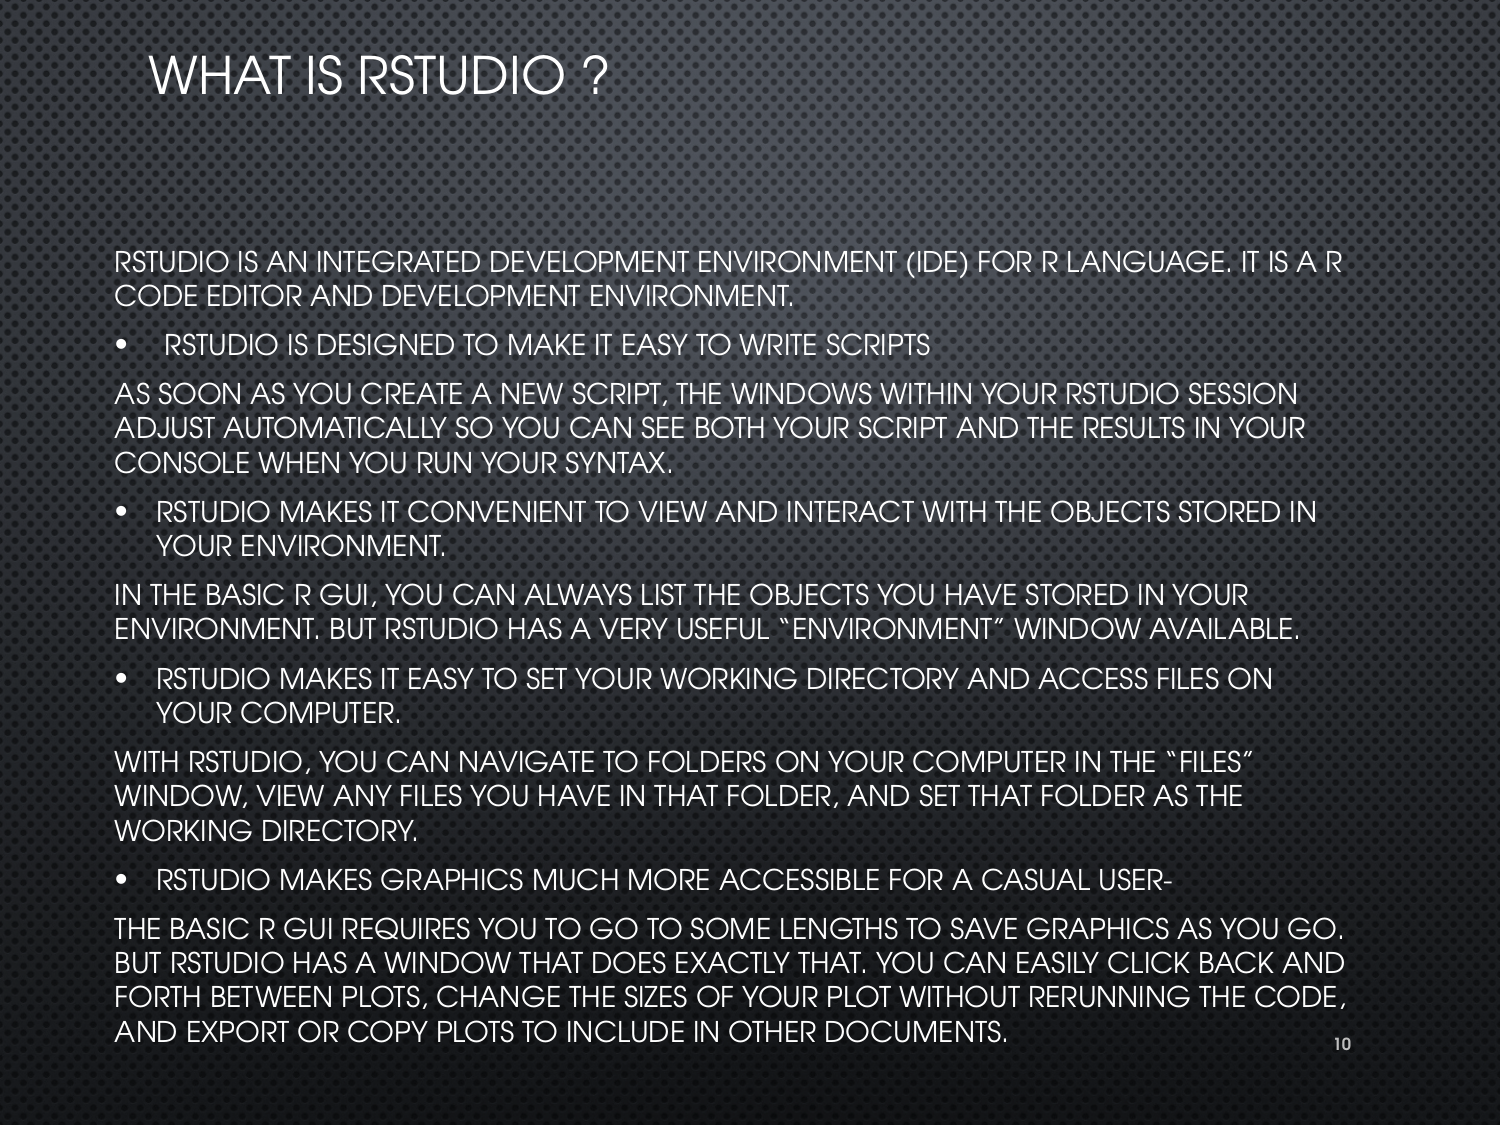

# What is rstudio ?

RStudio is an integrated development environment (IDE) for R language. It is a R code editor and development environment.
 RStudio is designed to make it easy to write scripts
As soon as you create a new script, the windows within your RStudio session adjust automatically so you can see both your script and the results in your console when you run your syntax.
RStudio makes it convenient to view and interact with the objects stored in your environment.
In the basic R GUI, you can always list the objects you have stored in your environment. But RStudio has a very useful “Environment” window available.
RStudio makes it easy to set your working directory and access files on your computer.
With RStudio, you can navigate to folders on your computer in the “Files” window, view any files you have in that folder, and set that folder as the working directory.
RStudio makes graphics much more accessible for a casual user-
The basic R GUI requires you to go to some lengths to save graphics as you go. But RStudio has a window that does exactly that. You can easily click back and forth between plots, change the sizes of your plot without rerunning the code, and export or copy plots to include in other documents.

10